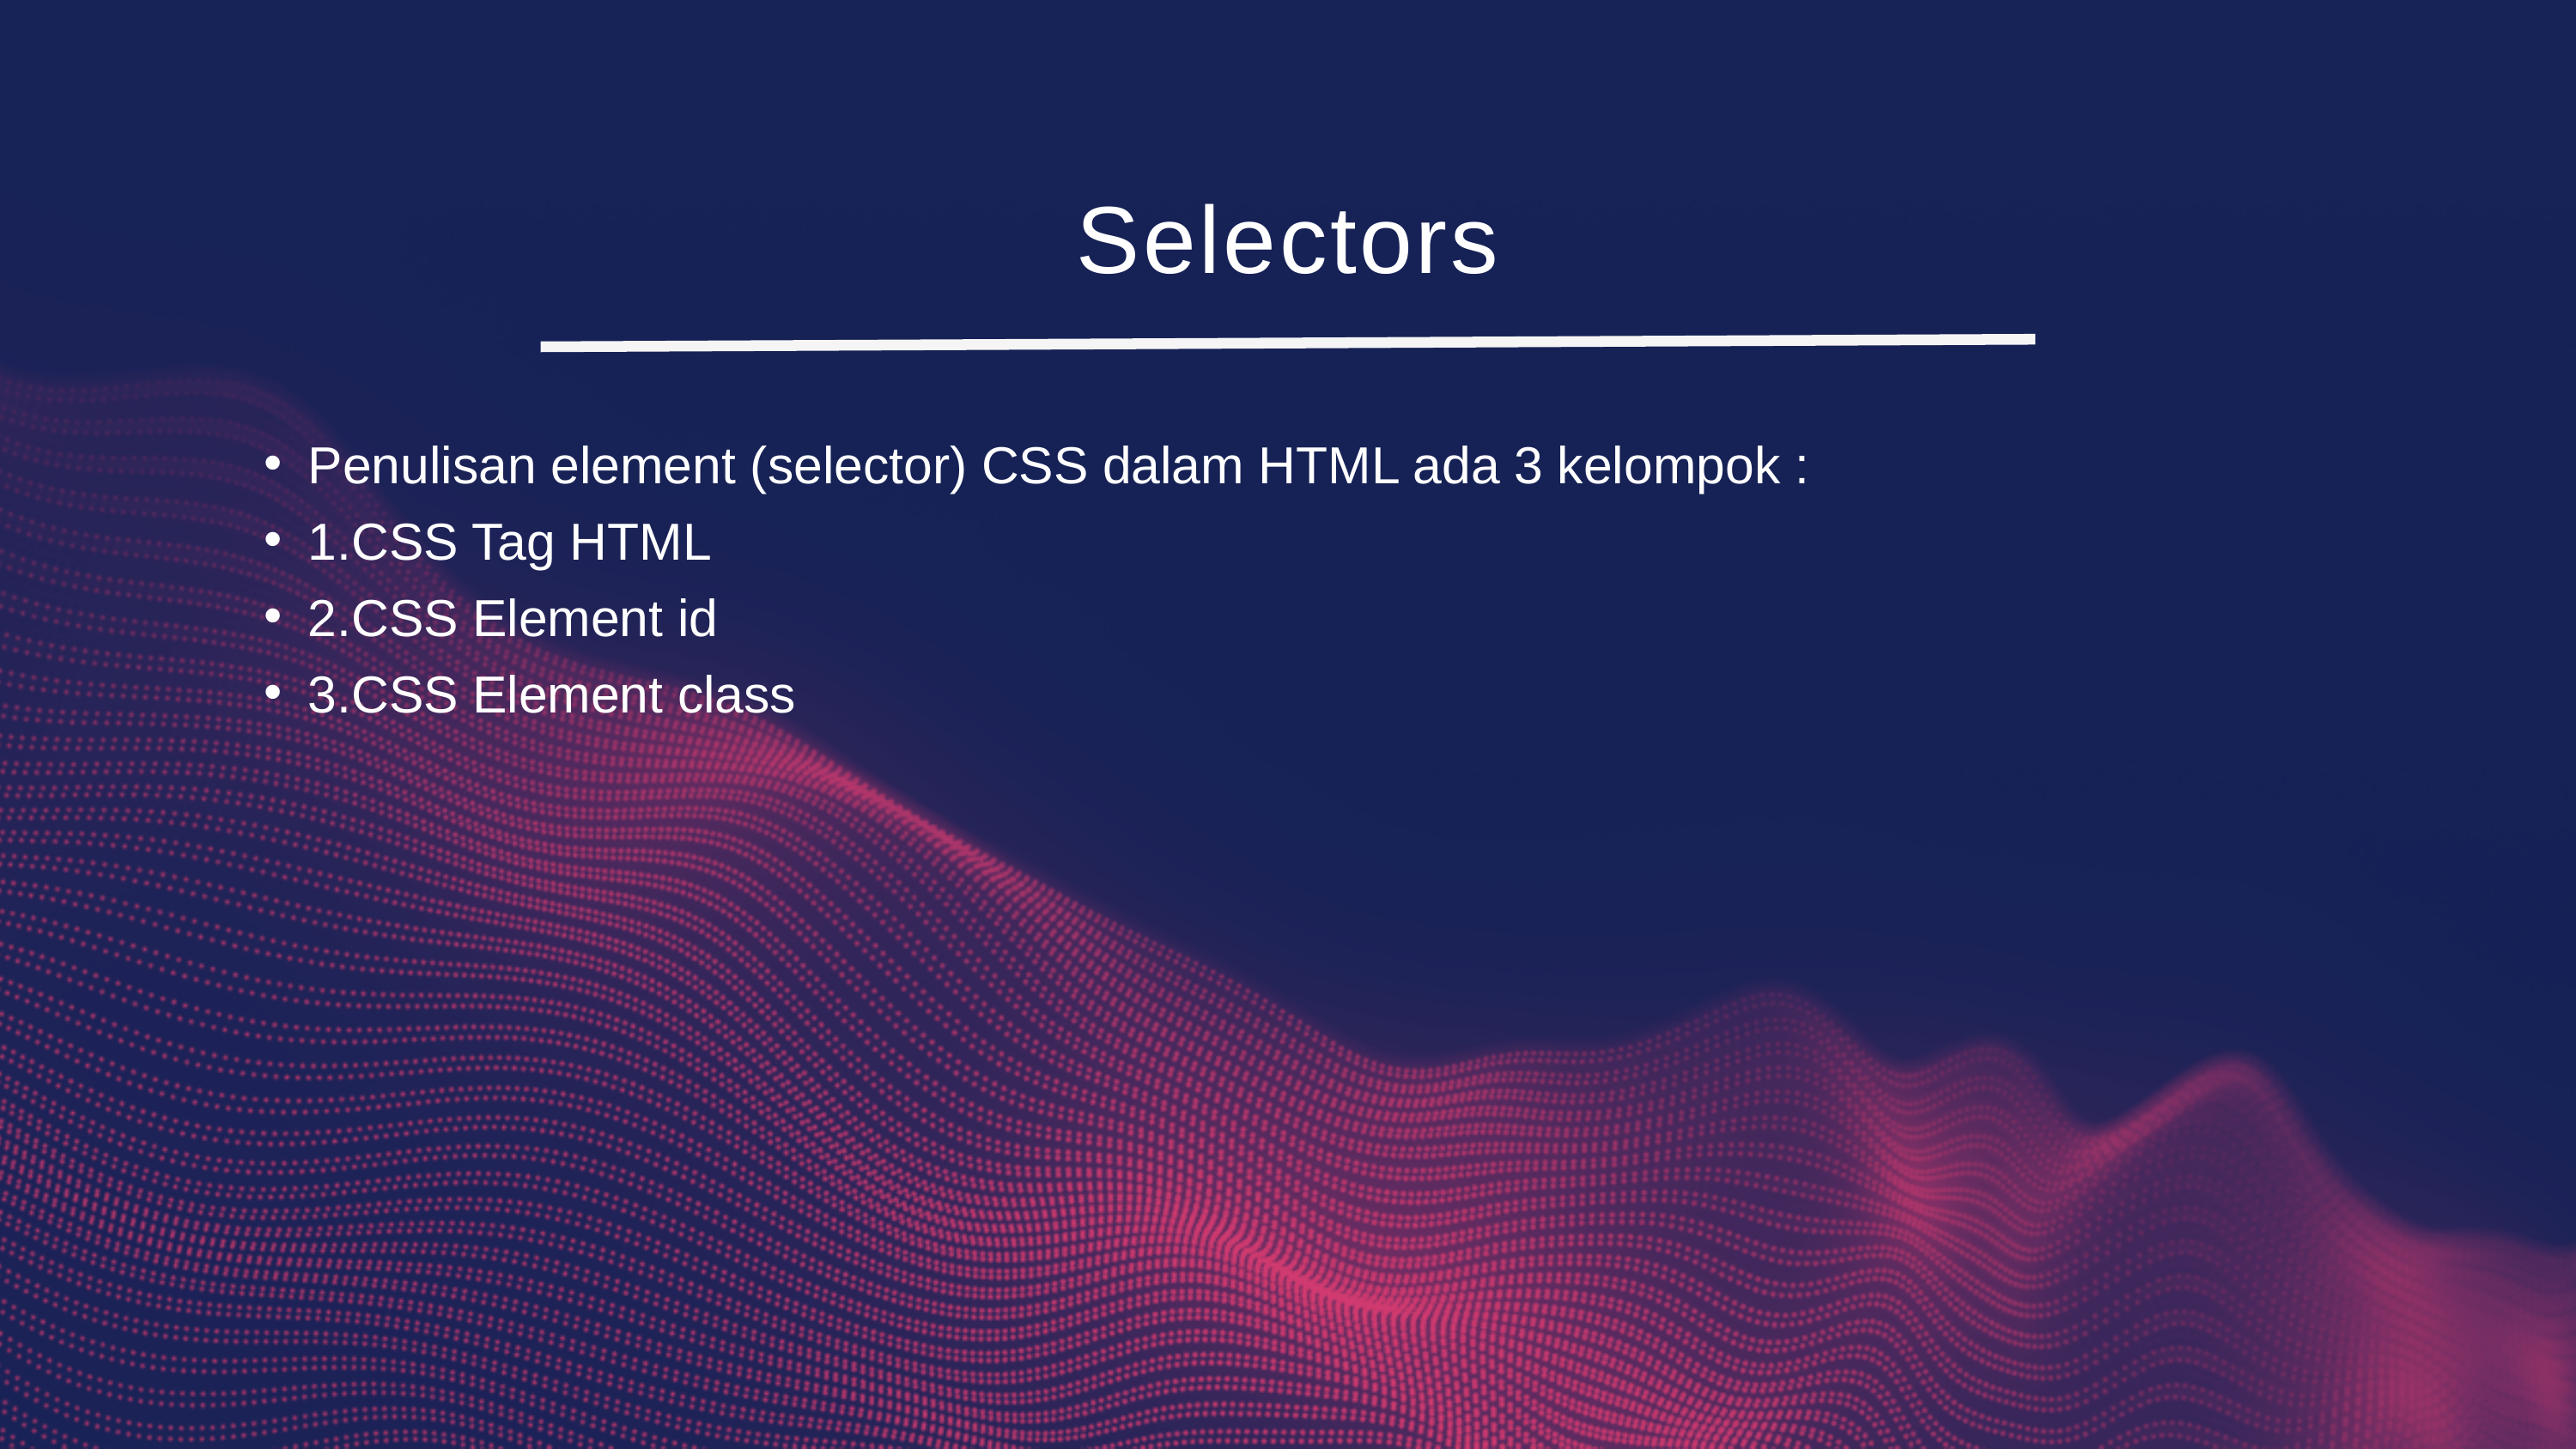

Selectors

Penulisan element (selector) CSS dalam HTML ada 3 kelompok :
1.CSS Tag HTML
2.CSS Element id
3.CSS Element class